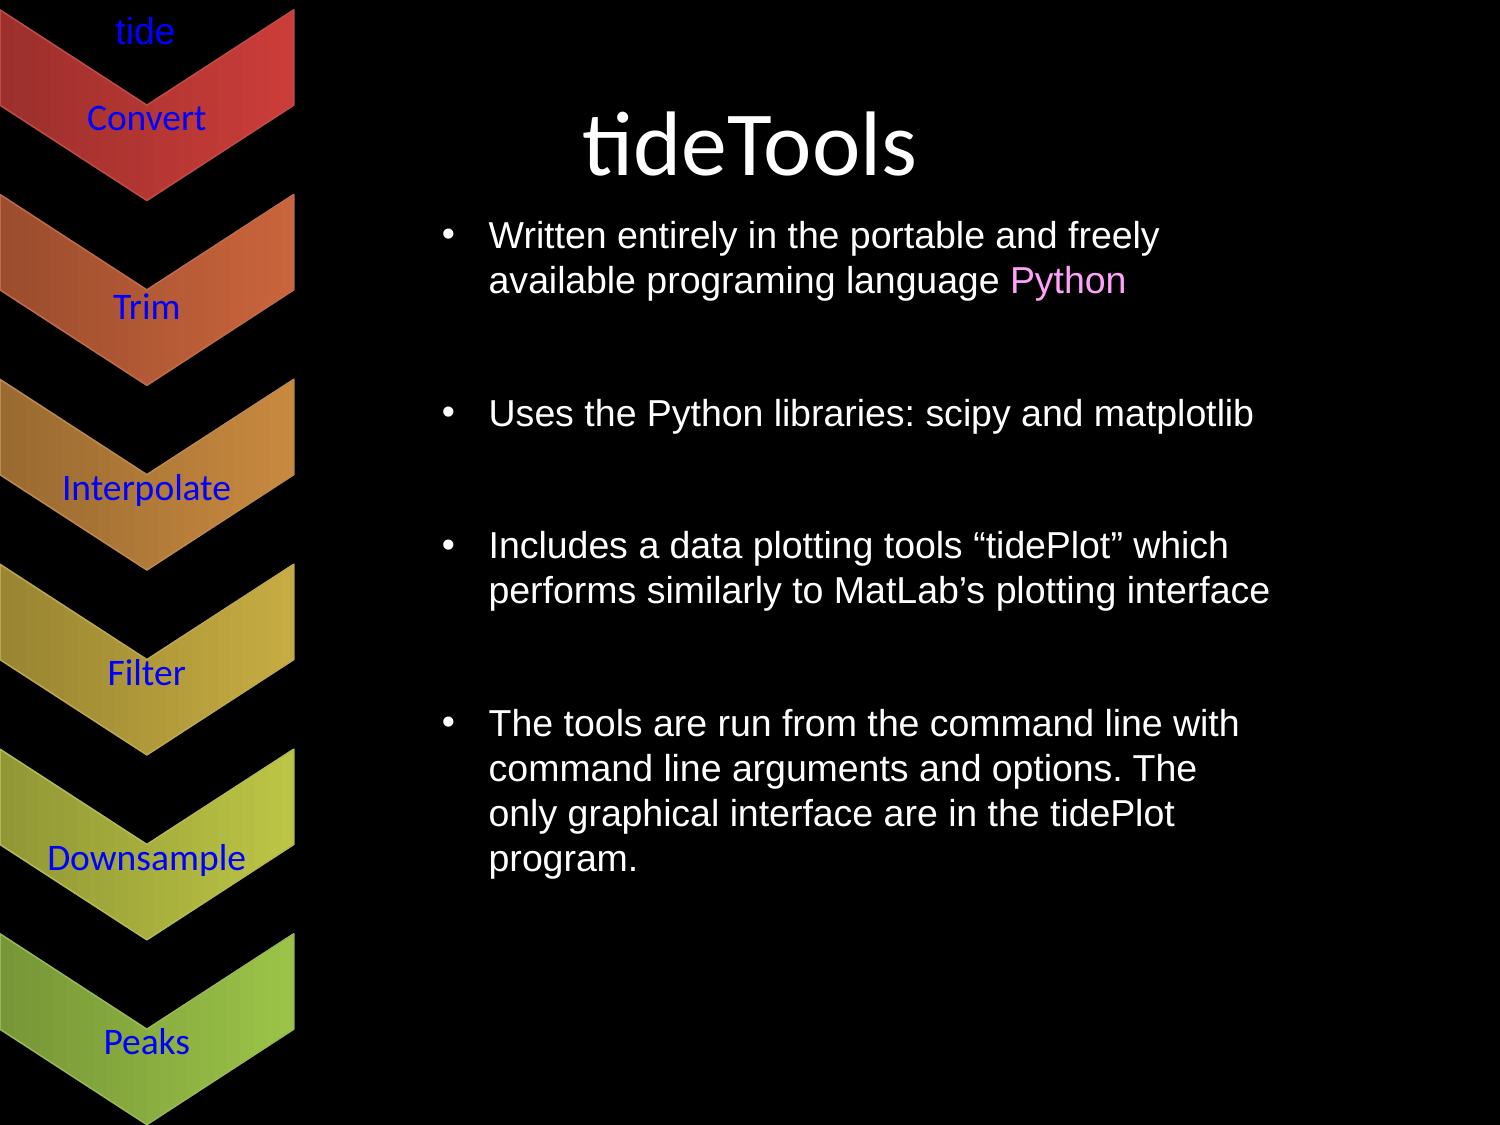

# tideTools
Written entirely in the portable and freely available programing language Python
Uses the Python libraries: scipy and matplotlib
Includes a data plotting tools “tidePlot” which performs similarly to MatLab’s plotting interface
The tools are run from the command line with command line arguments and options. The only graphical interface are in the tidePlot program.